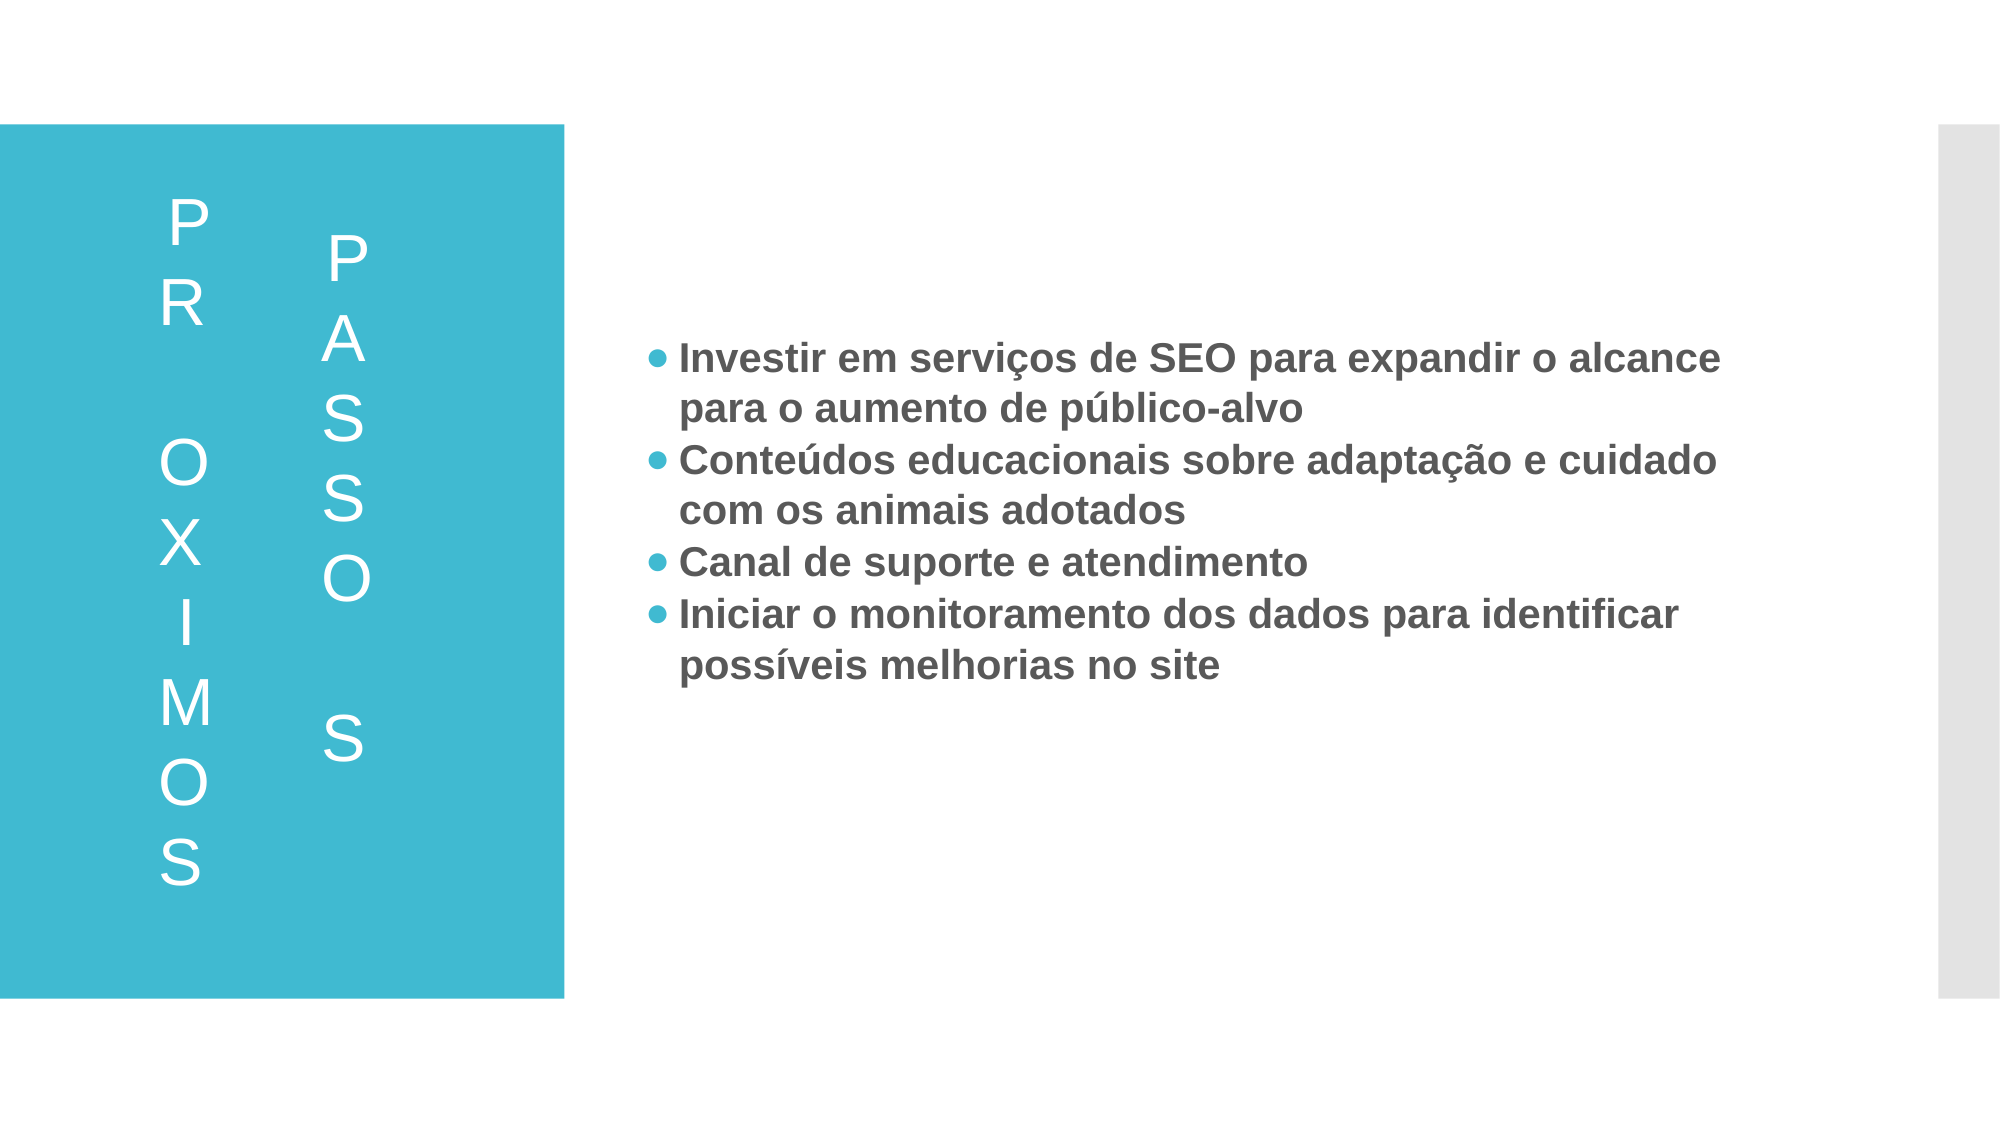

P R  O X  I  M O S
P A S SO S
Investir em serviços de SEO para expandir o alcance para o aumento de público-alvo
Conteúdos educacionais sobre adaptação e cuidado com os animais adotados
Canal de suporte e atendimento
Iniciar o monitoramento dos dados para identificar possíveis melhorias no site